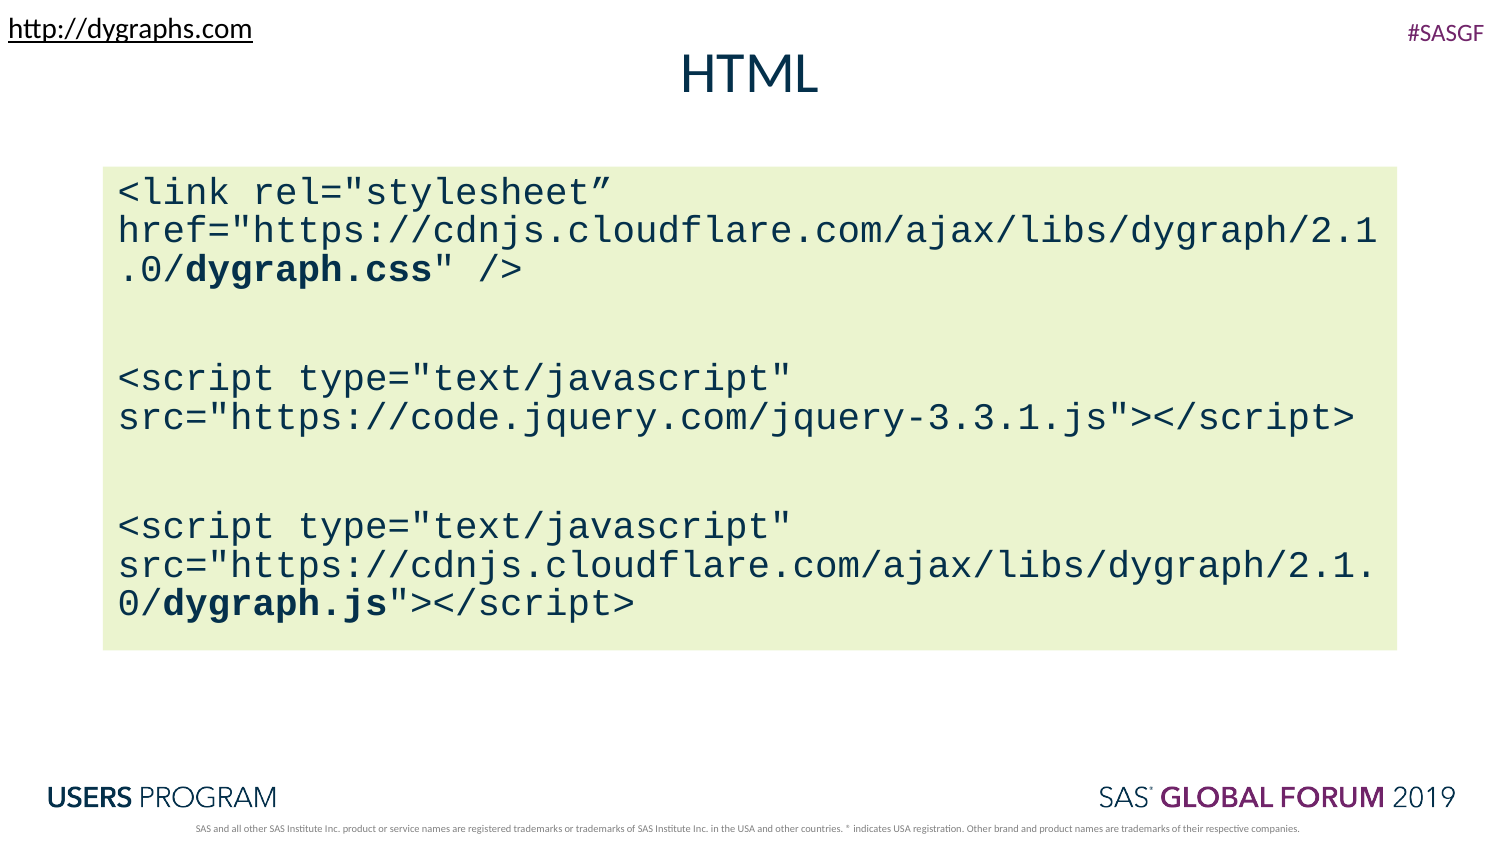

http://dygraphs.com
# HTML

<link rel="stylesheet” href="https://cdnjs.cloudflare.com/ajax/libs/dygraph/2.1.0/dygraph.css" />

<script type="text/javascript" src="https://code.jquery.com/jquery-3.3.1.js"></script>

<script type="text/javascript" src="https://cdnjs.cloudflare.com/ajax/libs/dygraph/2.1.0/dygraph.js"></script>